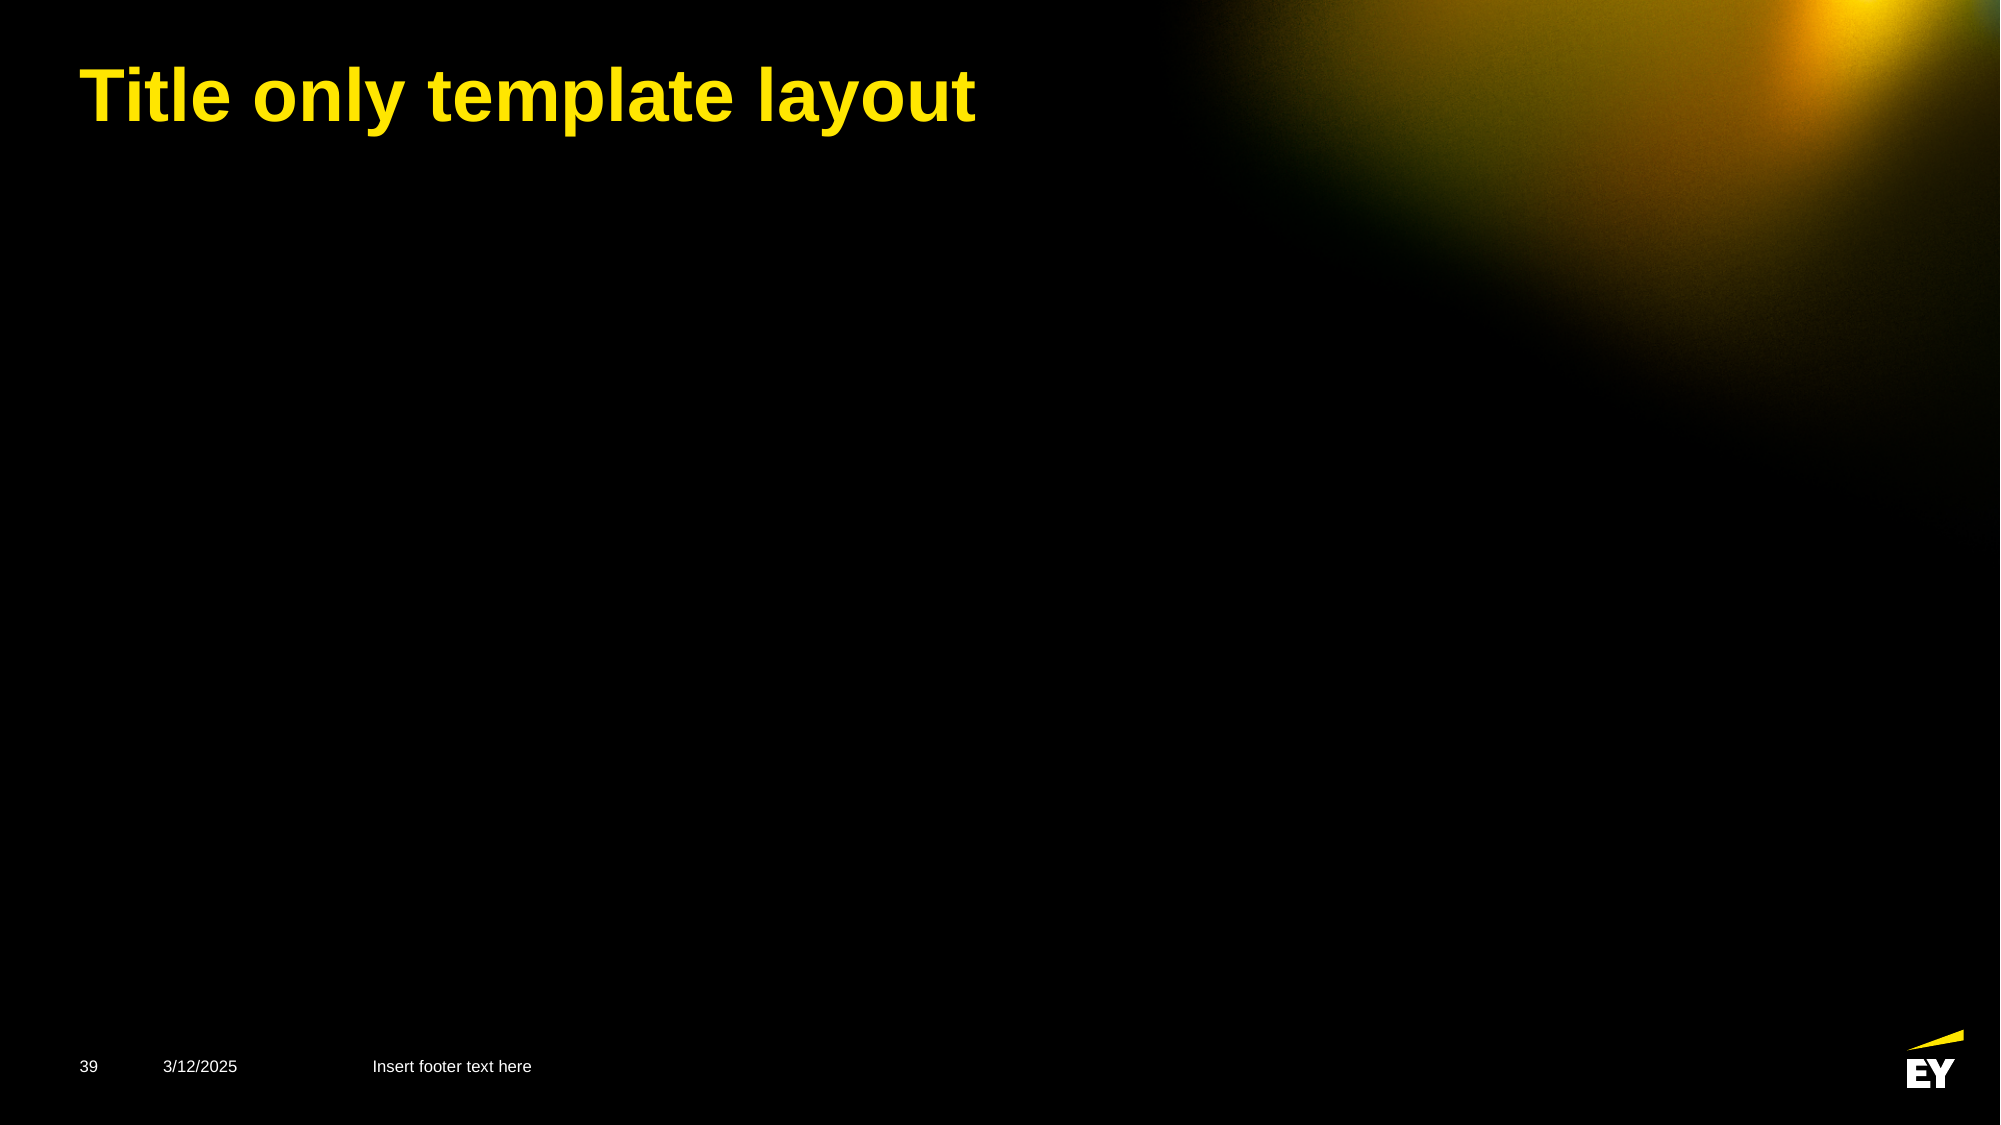

# Title only template layout
39
3/12/2025
Insert footer text here